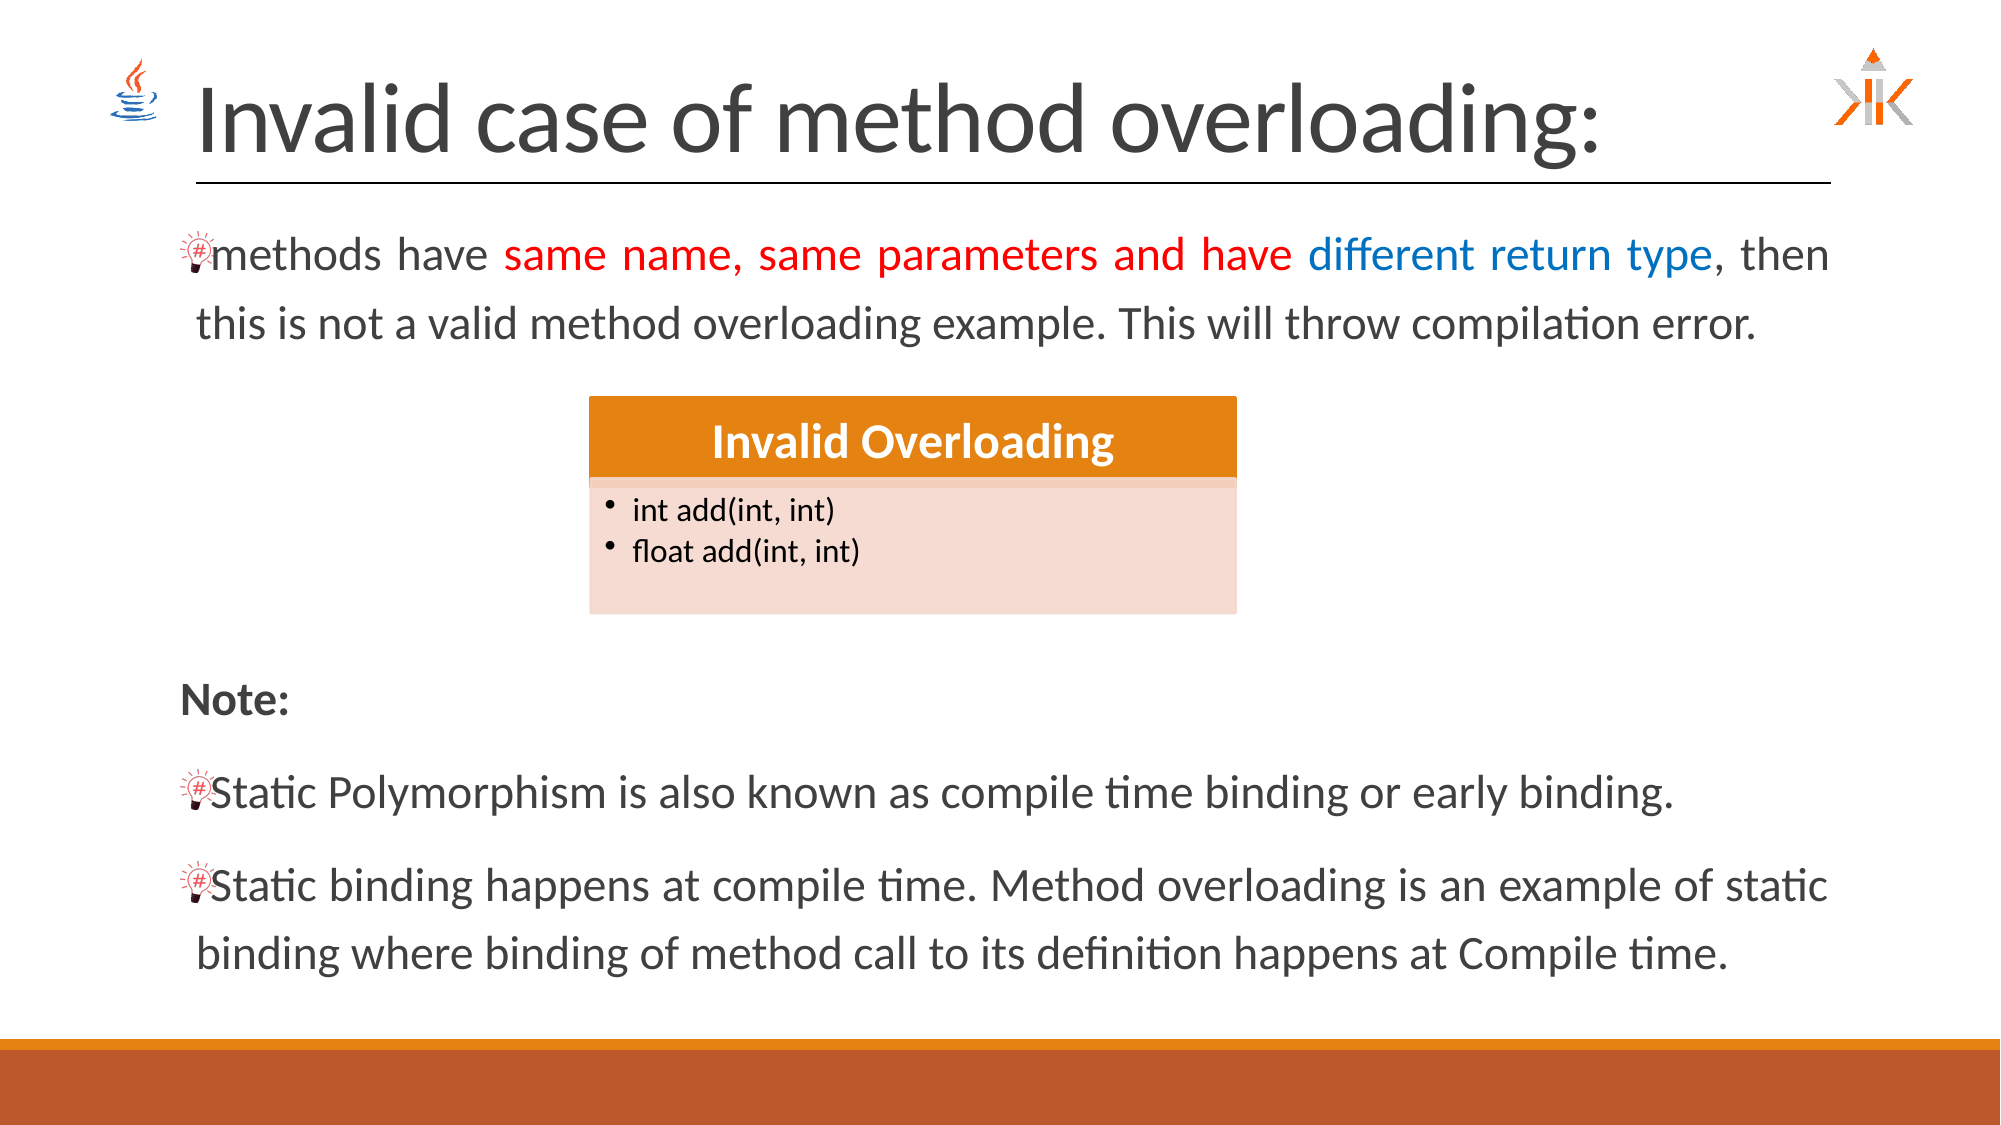

# Invalid case of method overloading:
methods have same name, same parameters and have different return type, then this is not a valid method overloading example. This will throw compilation error.

Note:
Static Polymorphism is also known as compile time binding or early binding.
Static binding happens at compile time. Method overloading is an example of static binding where binding of method call to its definition happens at Compile time.

Invalid Overloading
int add(int, int)
float add(int, int)